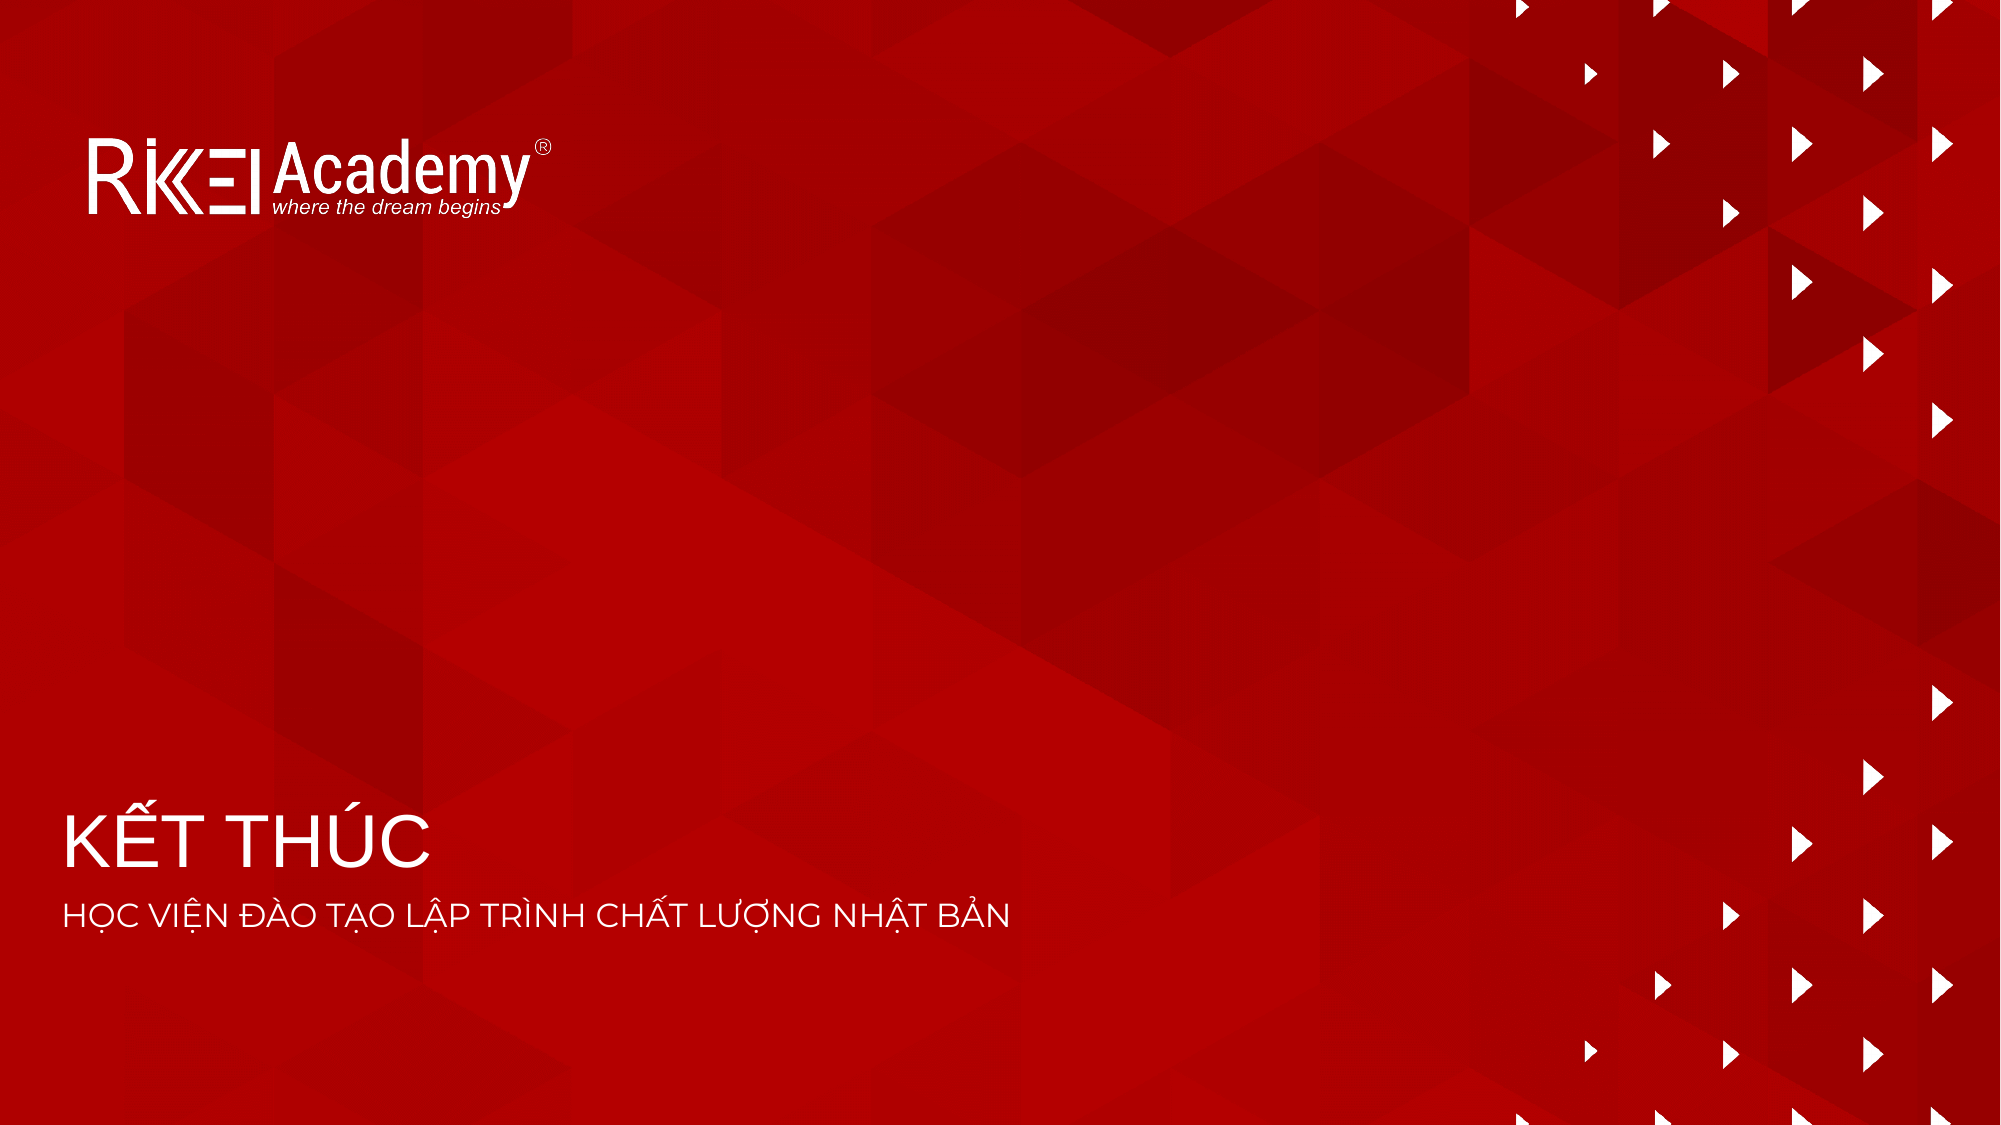

# KẾT THÚC
HỌC VIỆN ĐÀO TẠO LẬP TRÌNH CHẤT LƯỢNG NHẬT BẢN